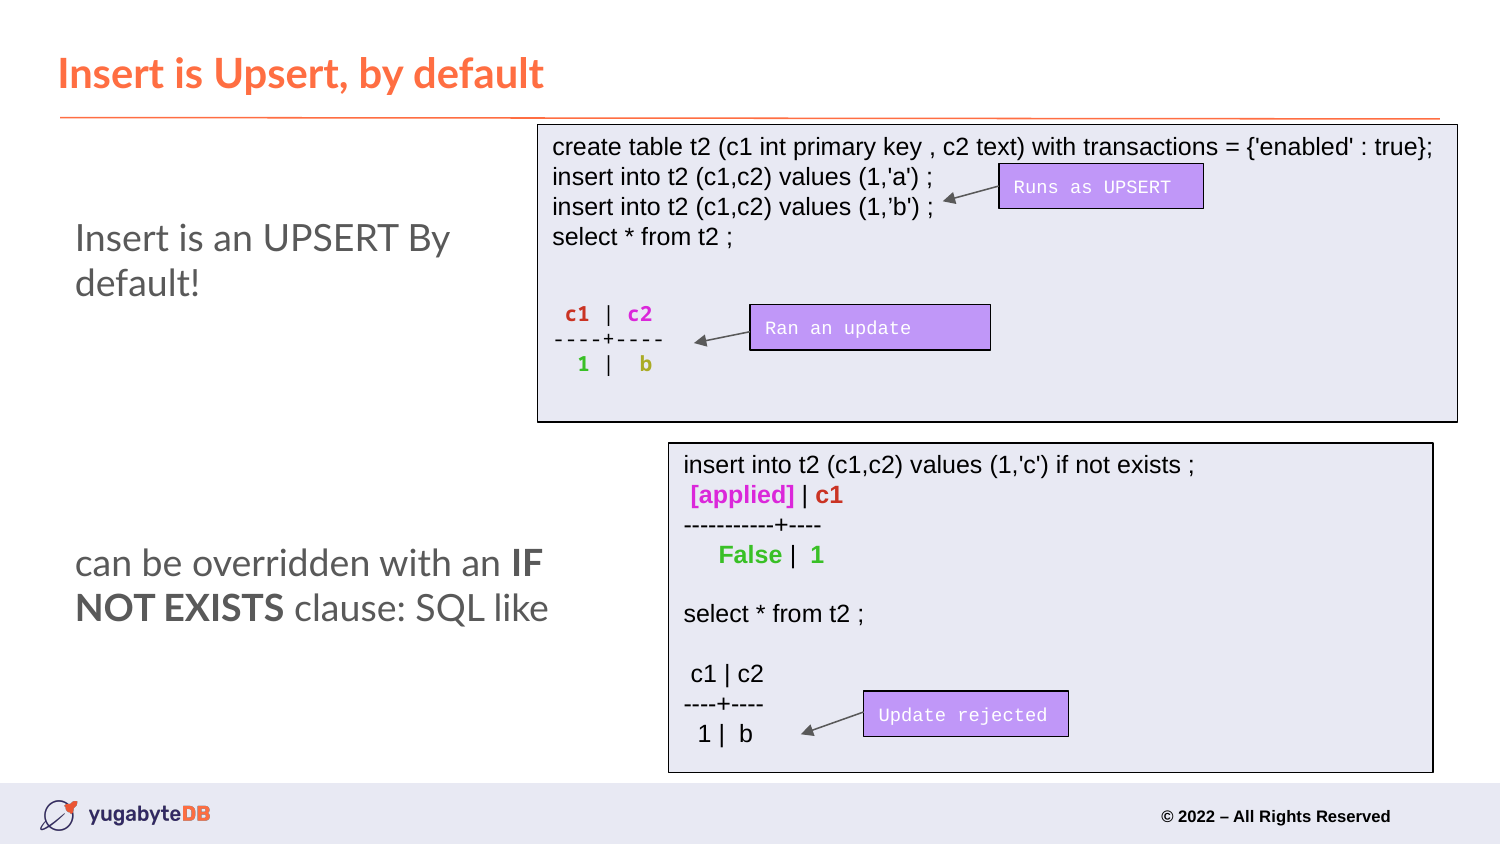

# Insert is Upsert, by default
create table t2 (c1 int primary key , c2 text) with transactions = {'enabled' : true};
insert into t2 (c1,c2) values (1,'a') ;
insert into t2 (c1,c2) values (1,’b') ;
select * from t2 ;

 c1 | c2
----+----
  1 |  b

Runs as UPSERT
Insert is an UPSERT By default!
Ran an update
insert into t2 (c1,c2) values (1,'c') if not exists ;
 [applied] | c1
-----------+----
     False |  1

select * from t2 ;

 c1 | c2
----+----
  1 |  b

can be overridden with an IF NOT EXISTS clause: SQL like
Update rejected